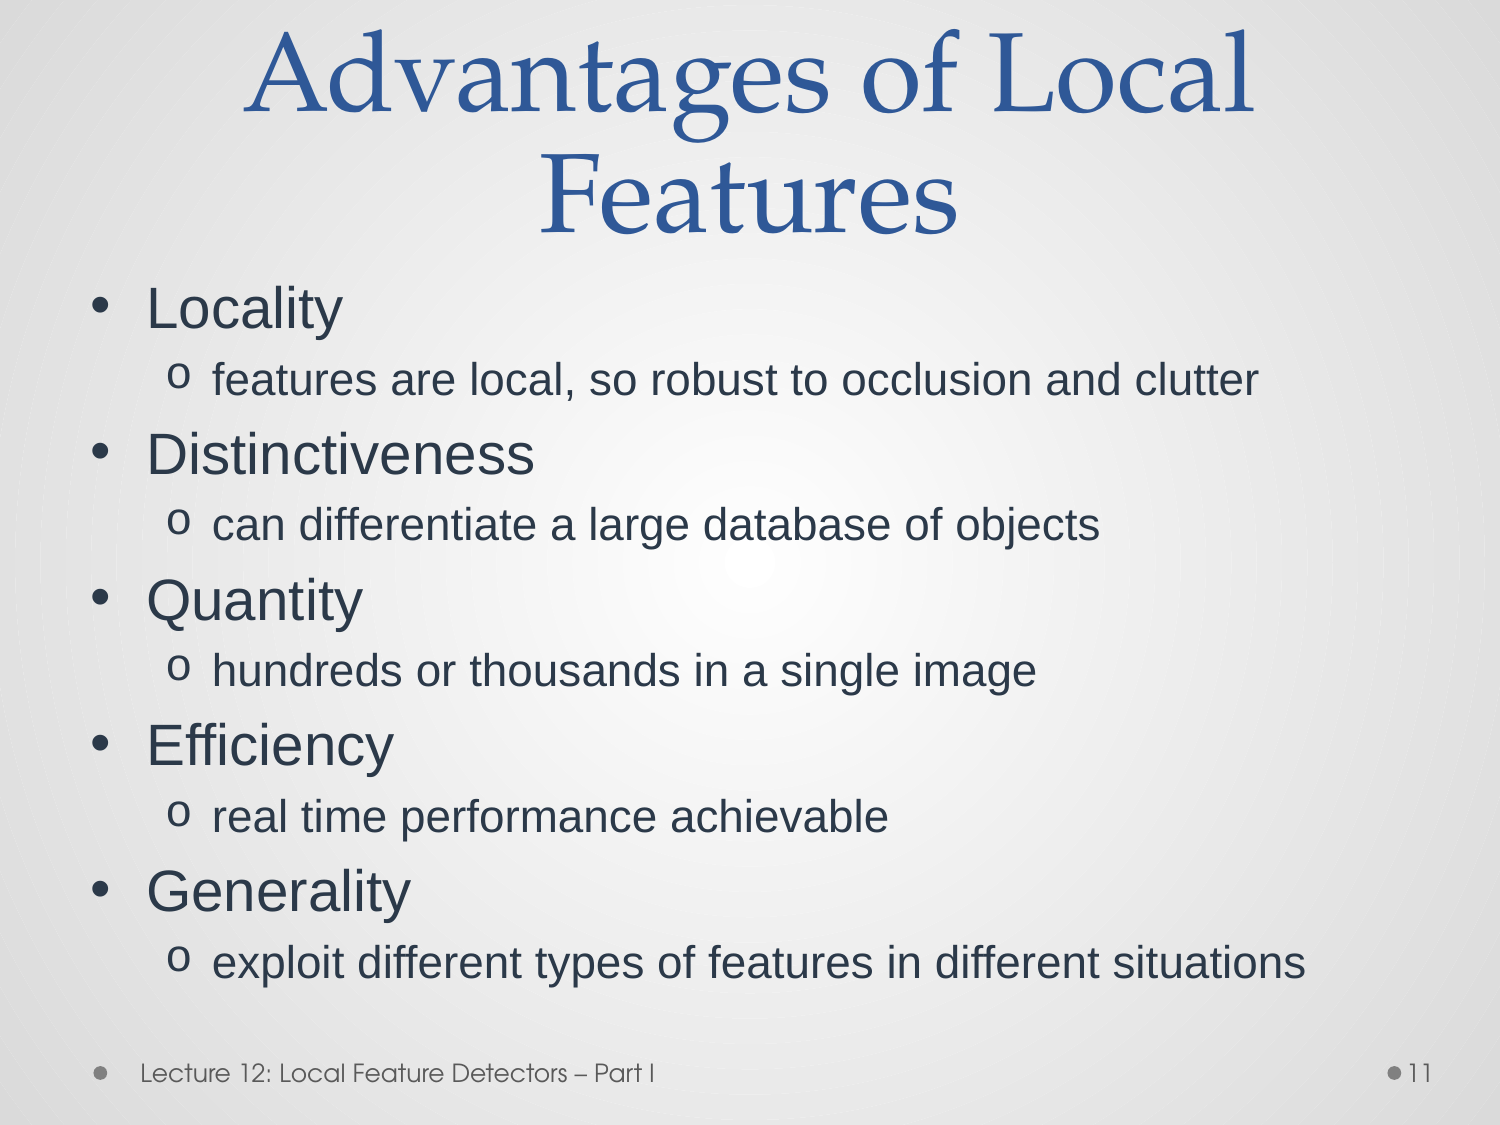

# Advantages of Local Features
Locality
features are local, so robust to occlusion and clutter
Distinctiveness
can differentiate a large database of objects
Quantity
hundreds or thousands in a single image
Efficiency
real time performance achievable
Generality
exploit different types of features in different situations
11